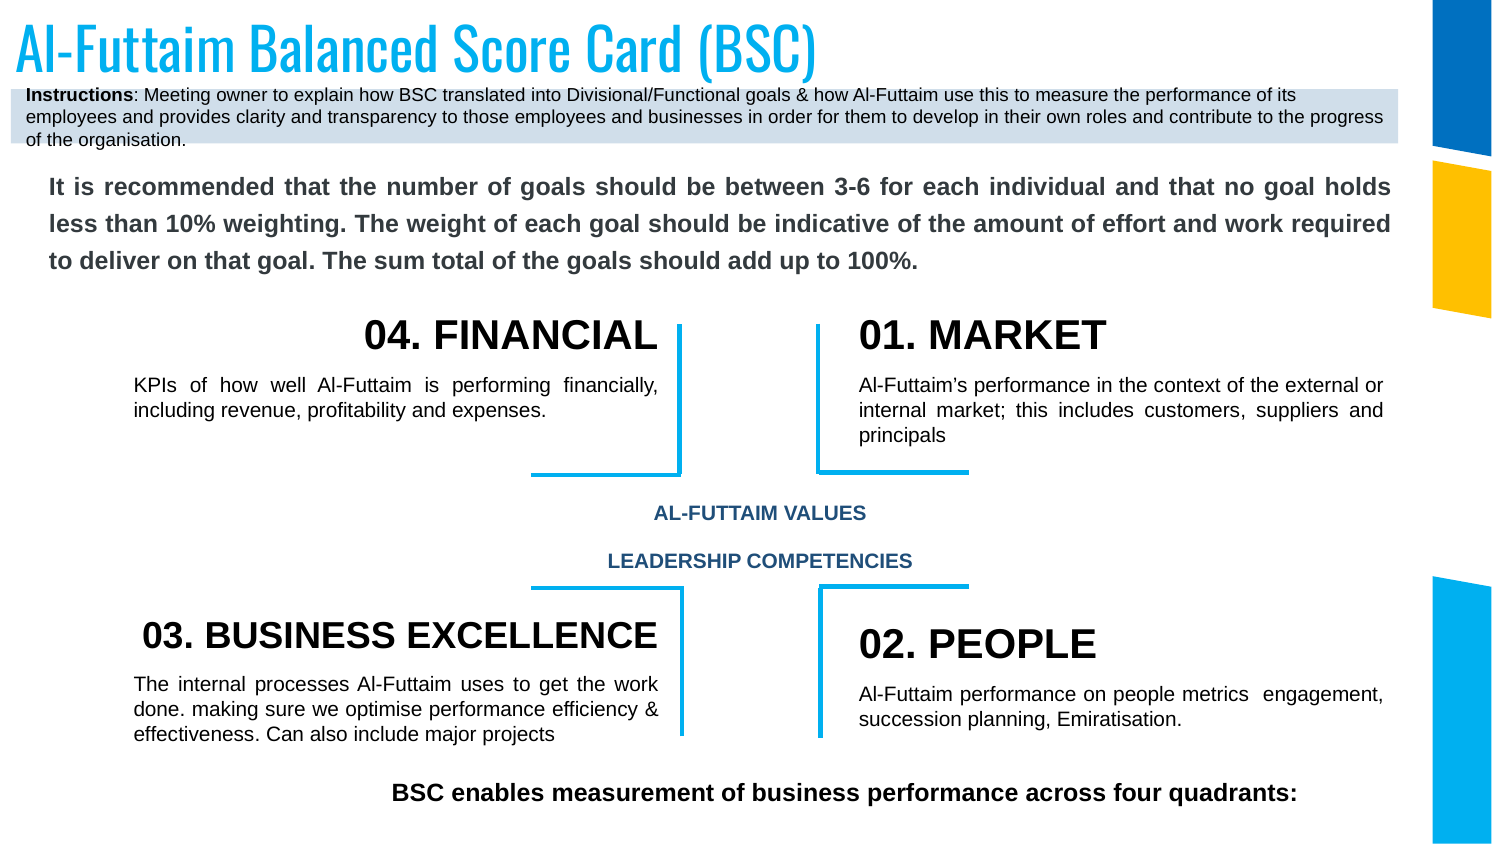

Al-Futtaim Balanced Score Card (BSC)
Instructions: Meeting owner to explain how BSC translated into Divisional/Functional goals & how Al-Futtaim use this to measure the performance of its employees and provides clarity and transparency to those employees and businesses in order for them to develop in their own roles and contribute to the progress of the organisation.
It is recommended that the number of goals should be between 3-6 for each individual and that no goal holds less than 10% weighting. The weight of each goal should be indicative of the amount of effort and work required to deliver on that goal. The sum total of the goals should add up to 100%.
04. FINANCIAL
KPIs of how well Al-Futtaim is performing financially, including revenue, profitability and expenses.
01. MARKET
Al-Futtaim’s performance in the context of the external or internal market; this includes customers, suppliers and principals
AL-FUTTAIM VALUES
LEADERSHIP COMPETENCIES
03. BUSINESS EXCELLENCE
The internal processes Al-Futtaim uses to get the work done. making sure we optimise performance efficiency & effectiveness. Can also include major projects
02. PEOPLE
Al-Futtaim performance on people metrics  engagement, succession planning, Emiratisation.
BSC enables measurement of business performance across four quadrants: